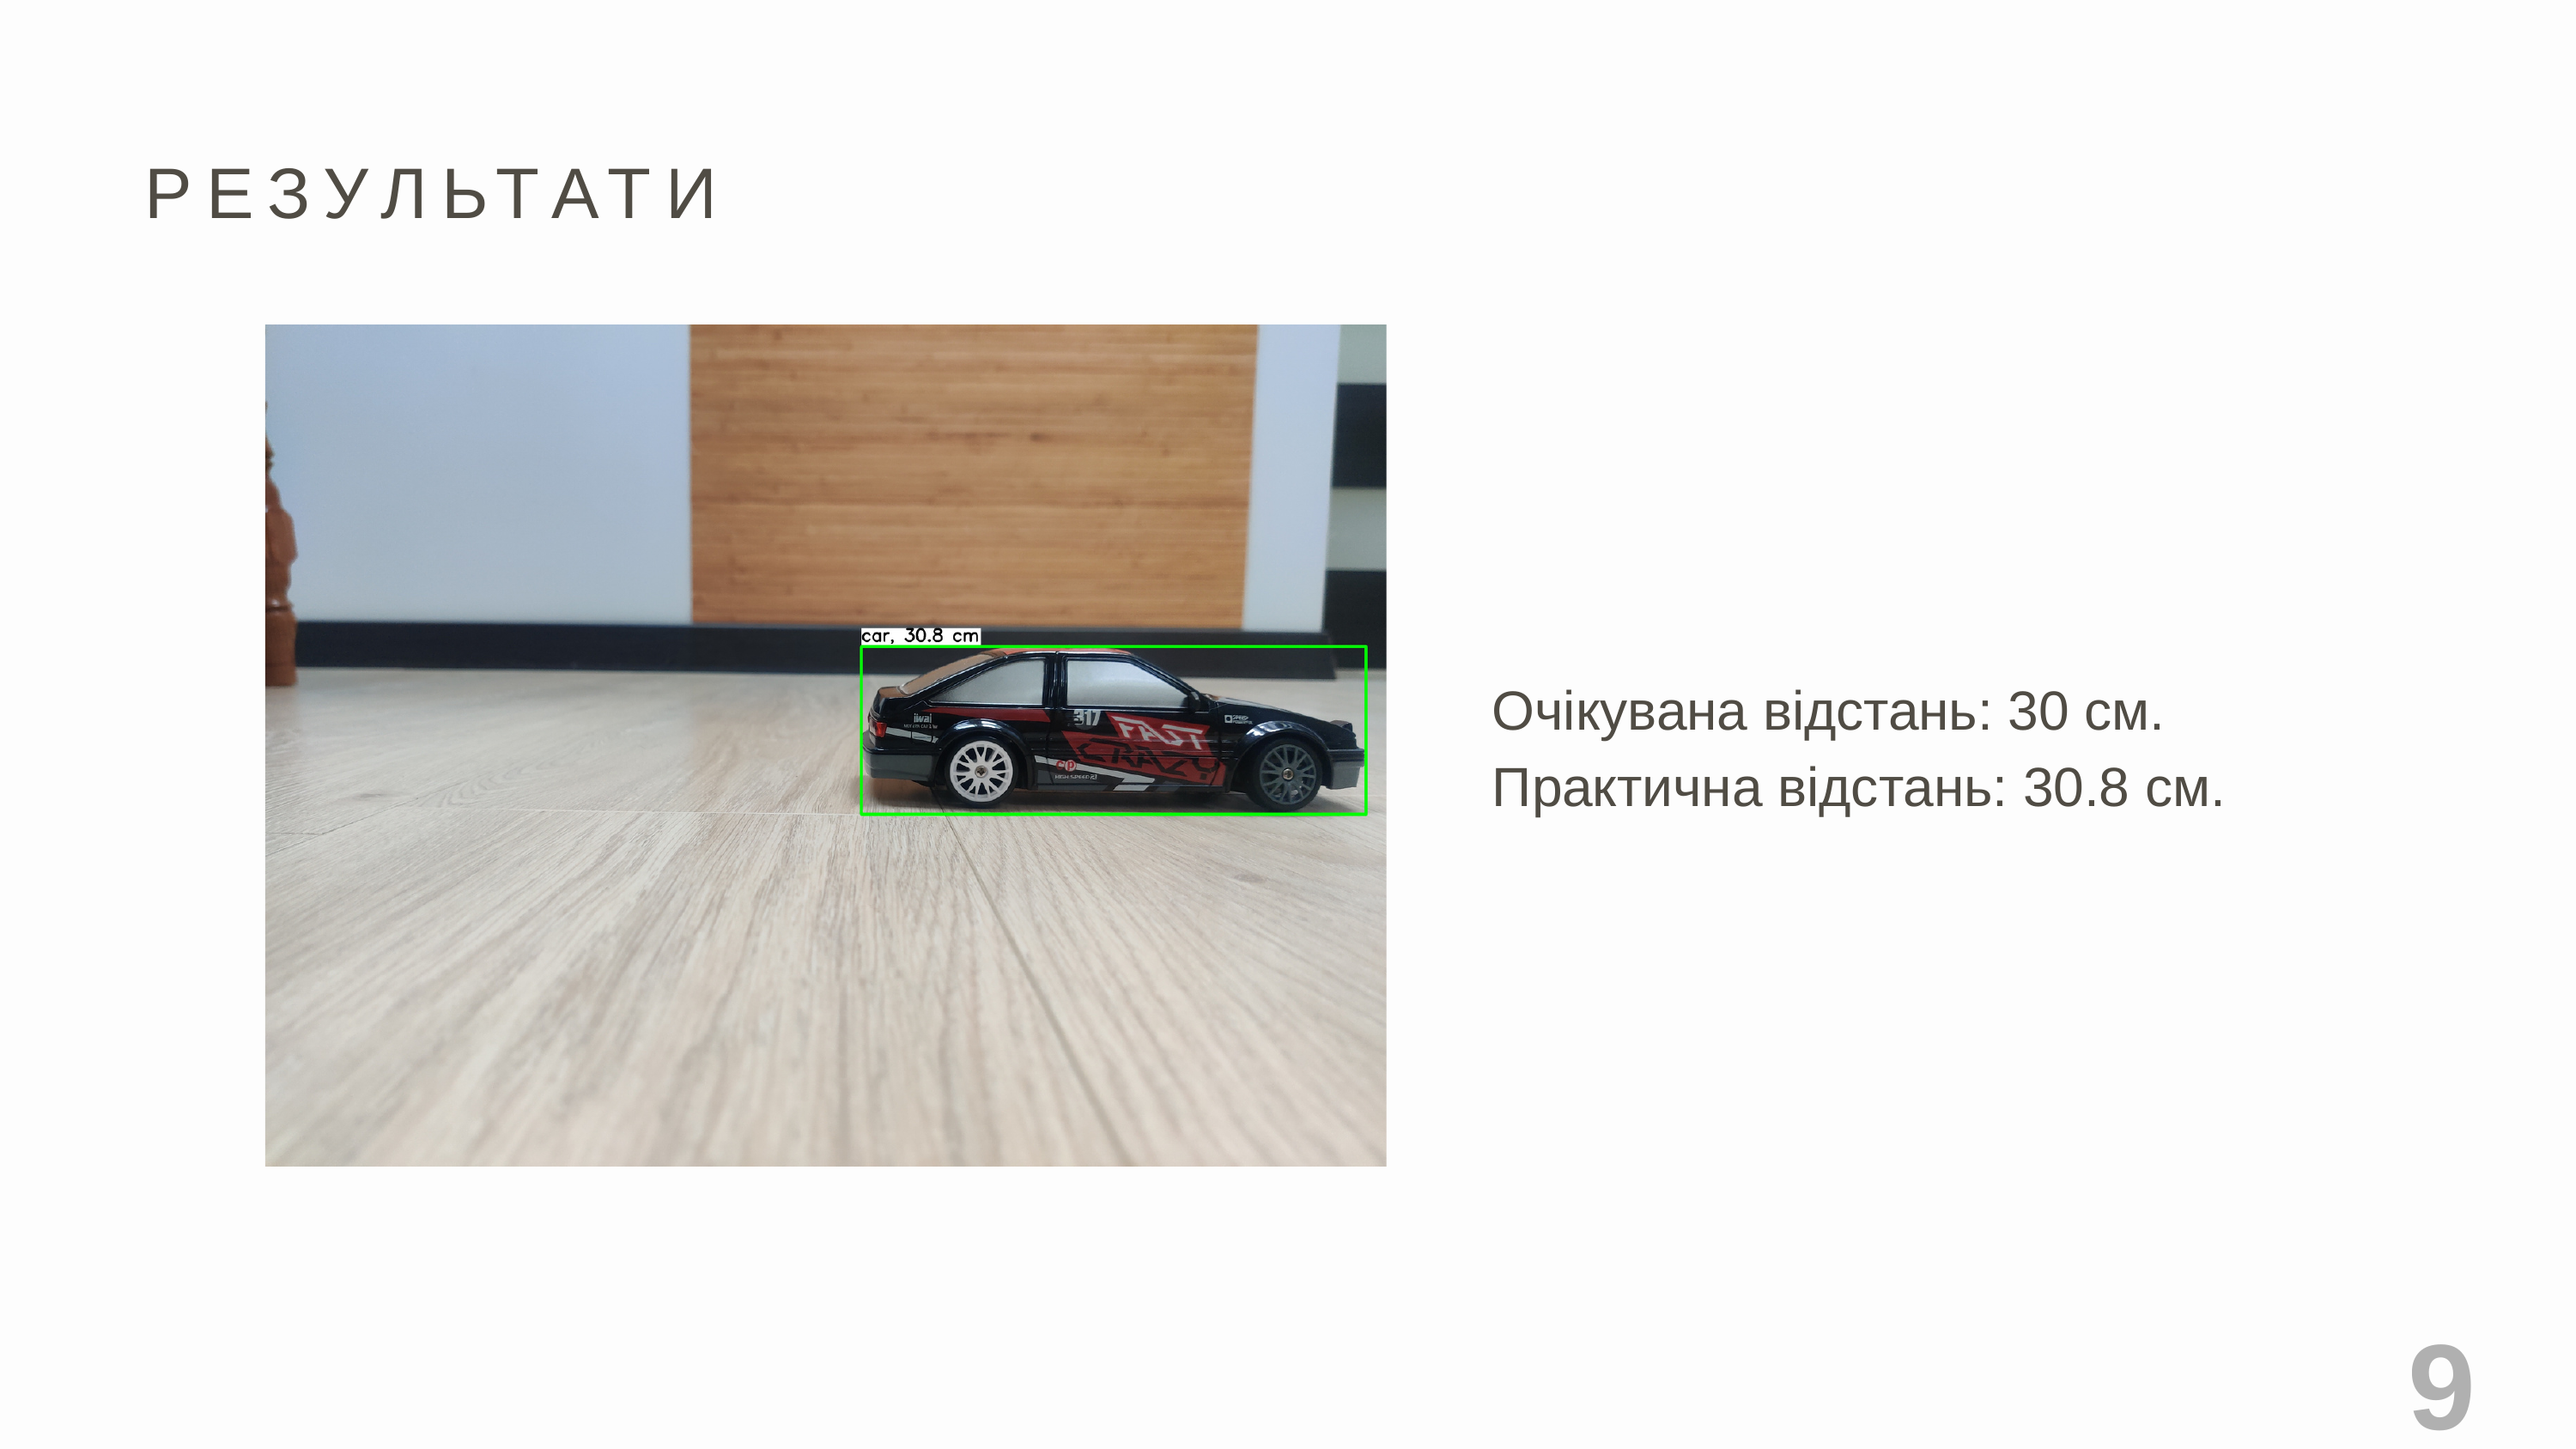

РЕЗУЛЬТАТИ

Очікувана відстань: 30 см.
Практична відстань: 30.8 см.
9